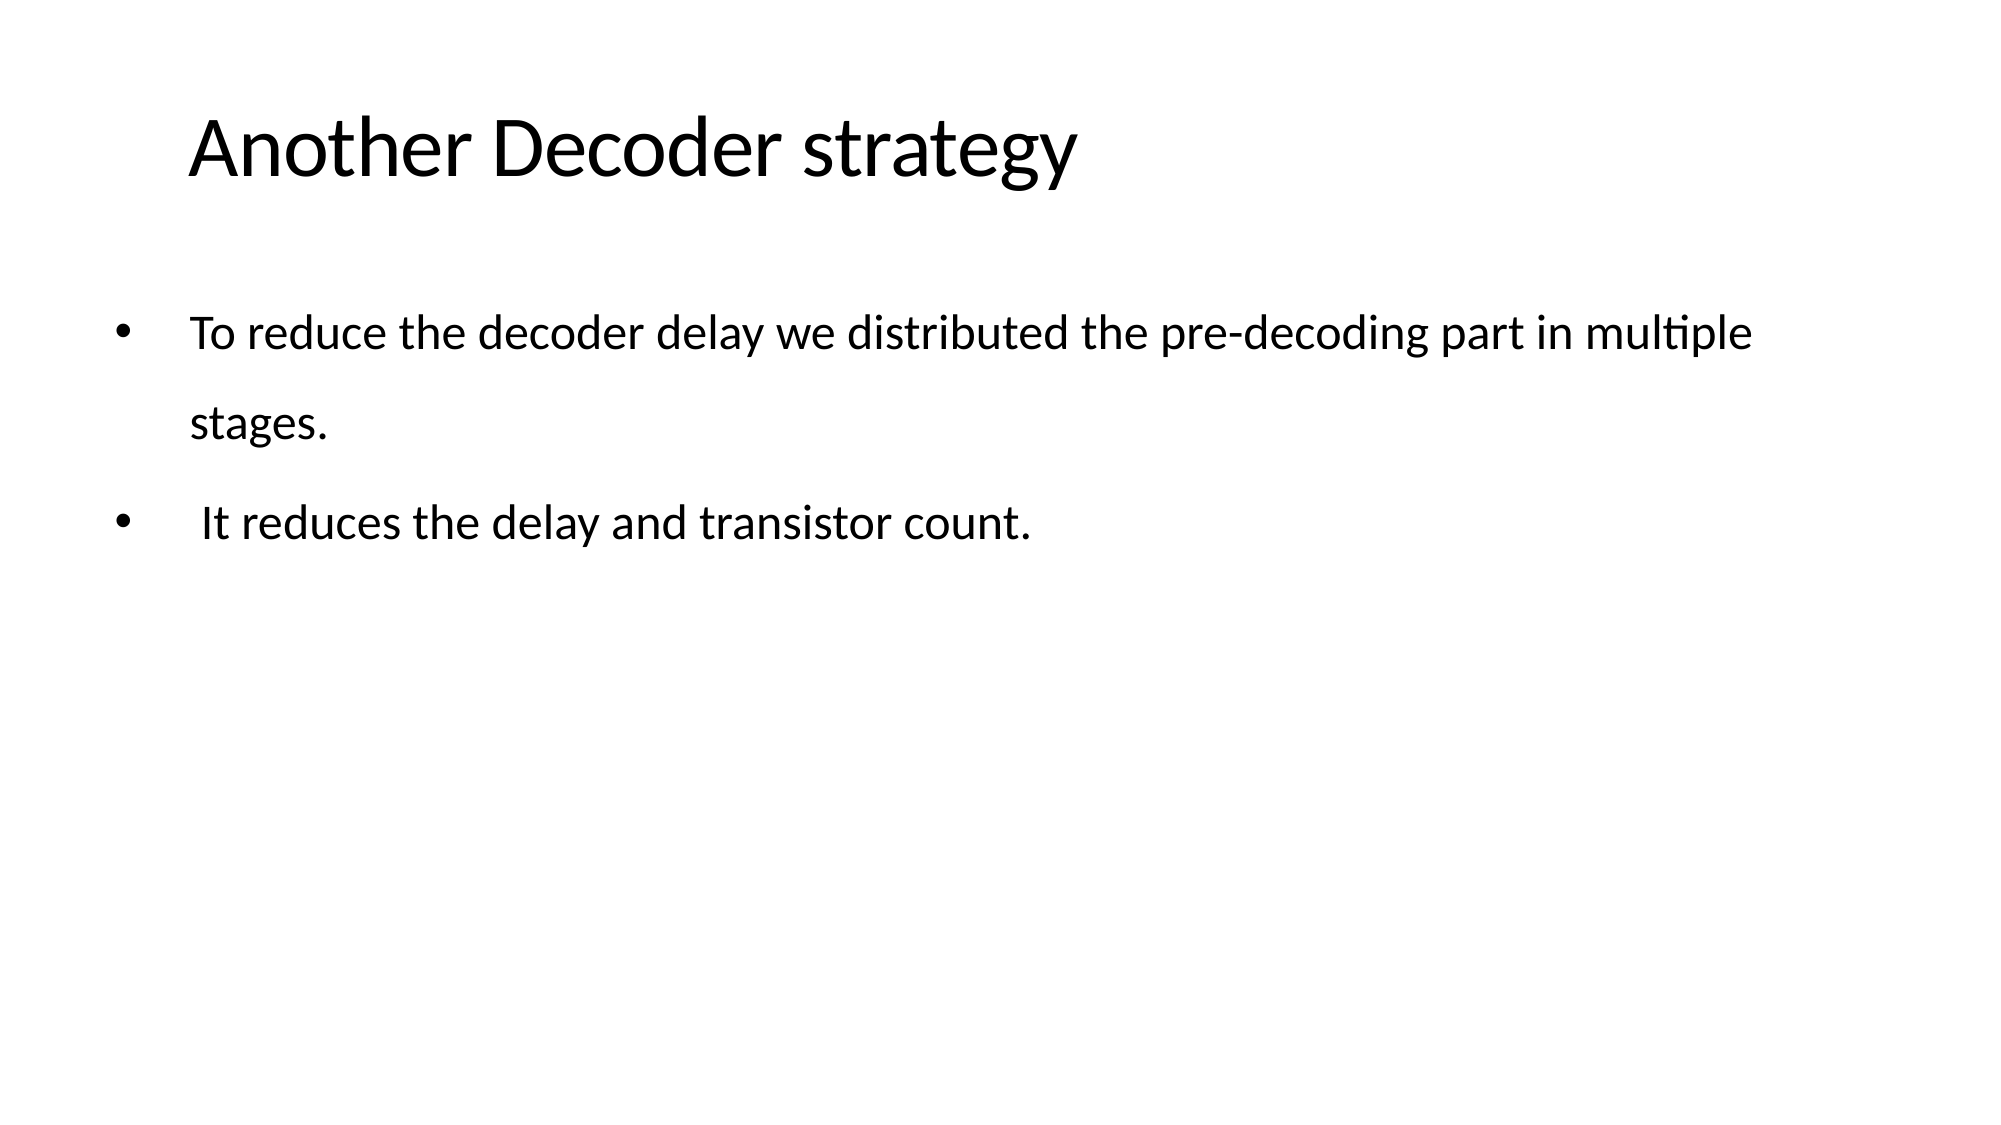

Another Decoder strategy
To reduce the decoder delay we distributed the pre-decoding part in multiple stages.
 It reduces the delay and transistor count.